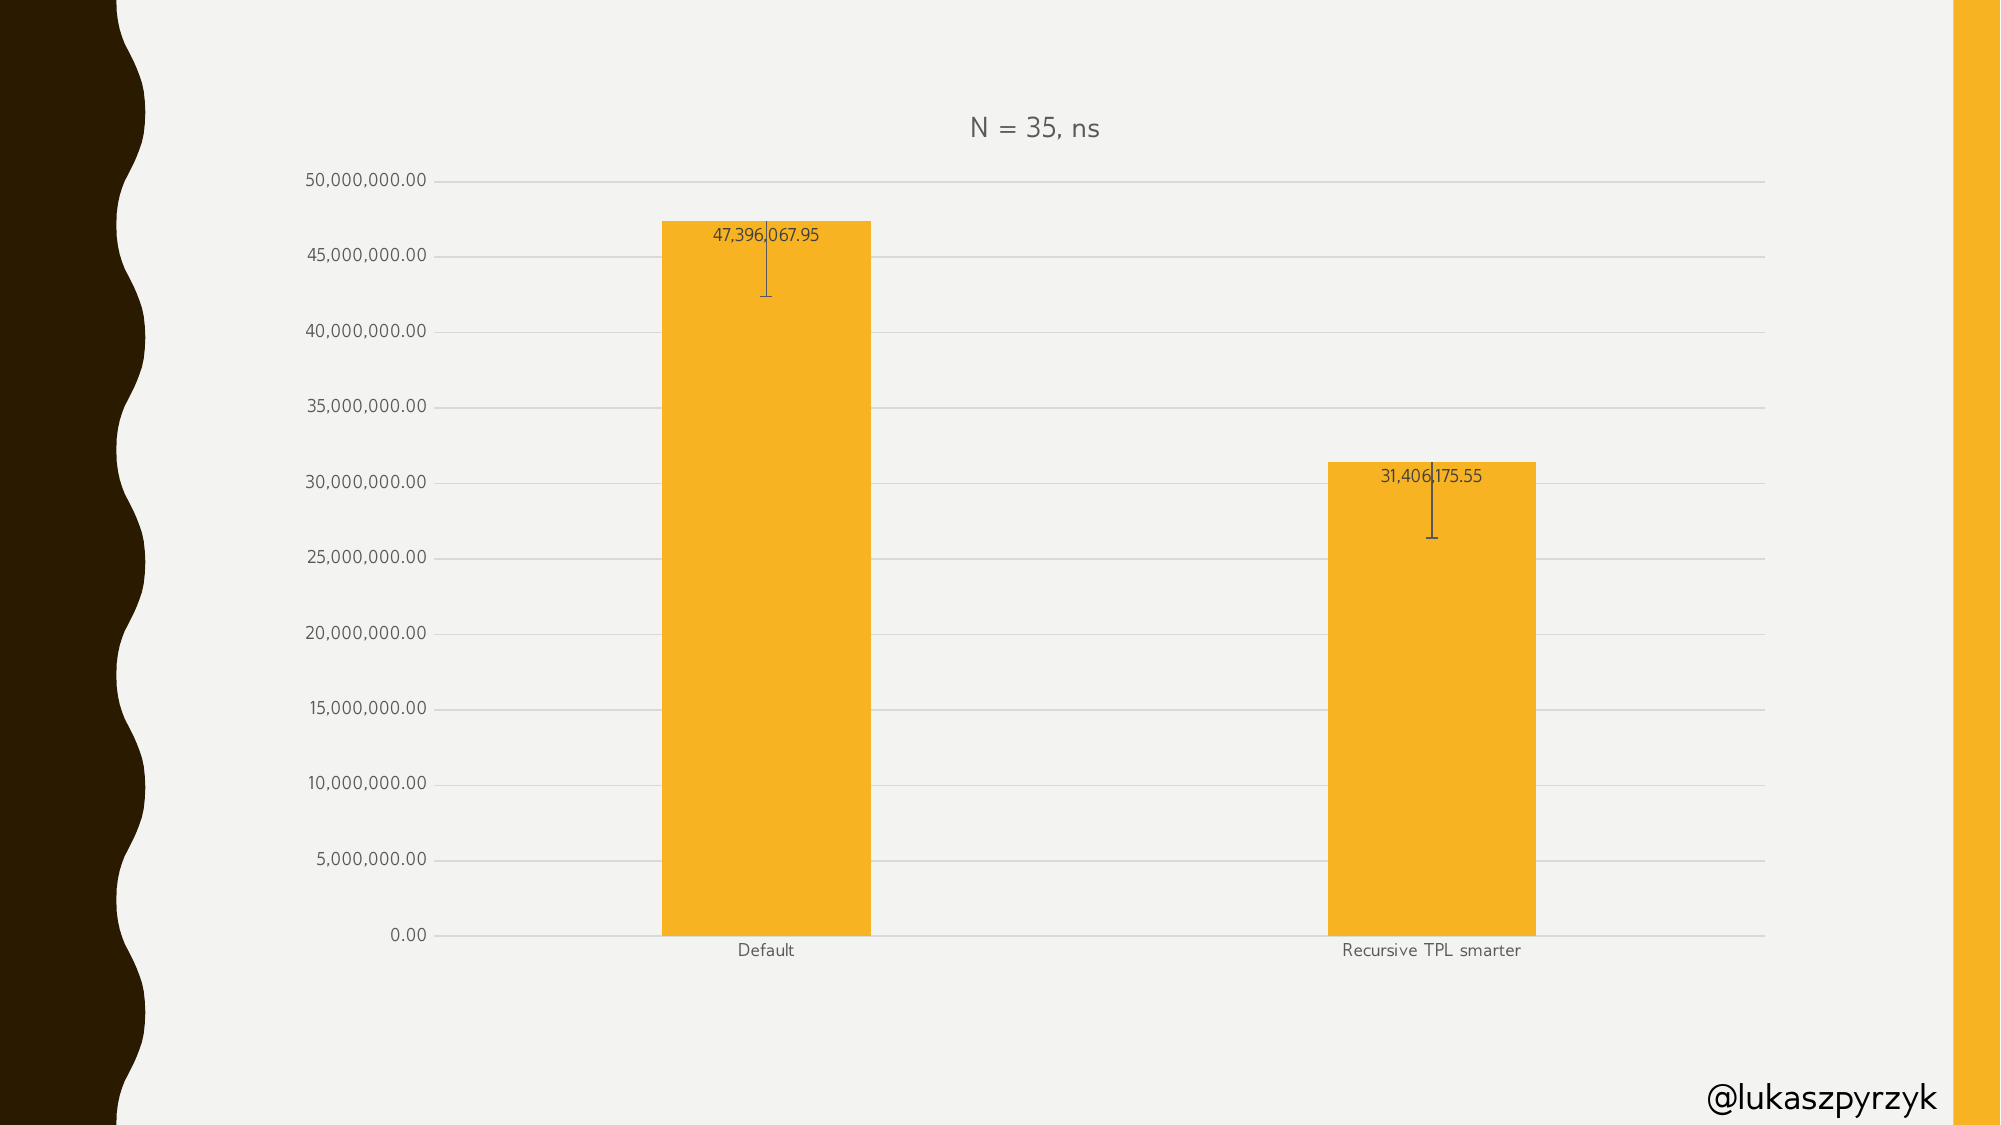

### Chart: N = 35, ns

| Category | ns |
|---|---|
| Default | 47396067.945 |
| Recursive TPL smarter | 31406175.546 |
@lukaszpyrzyk